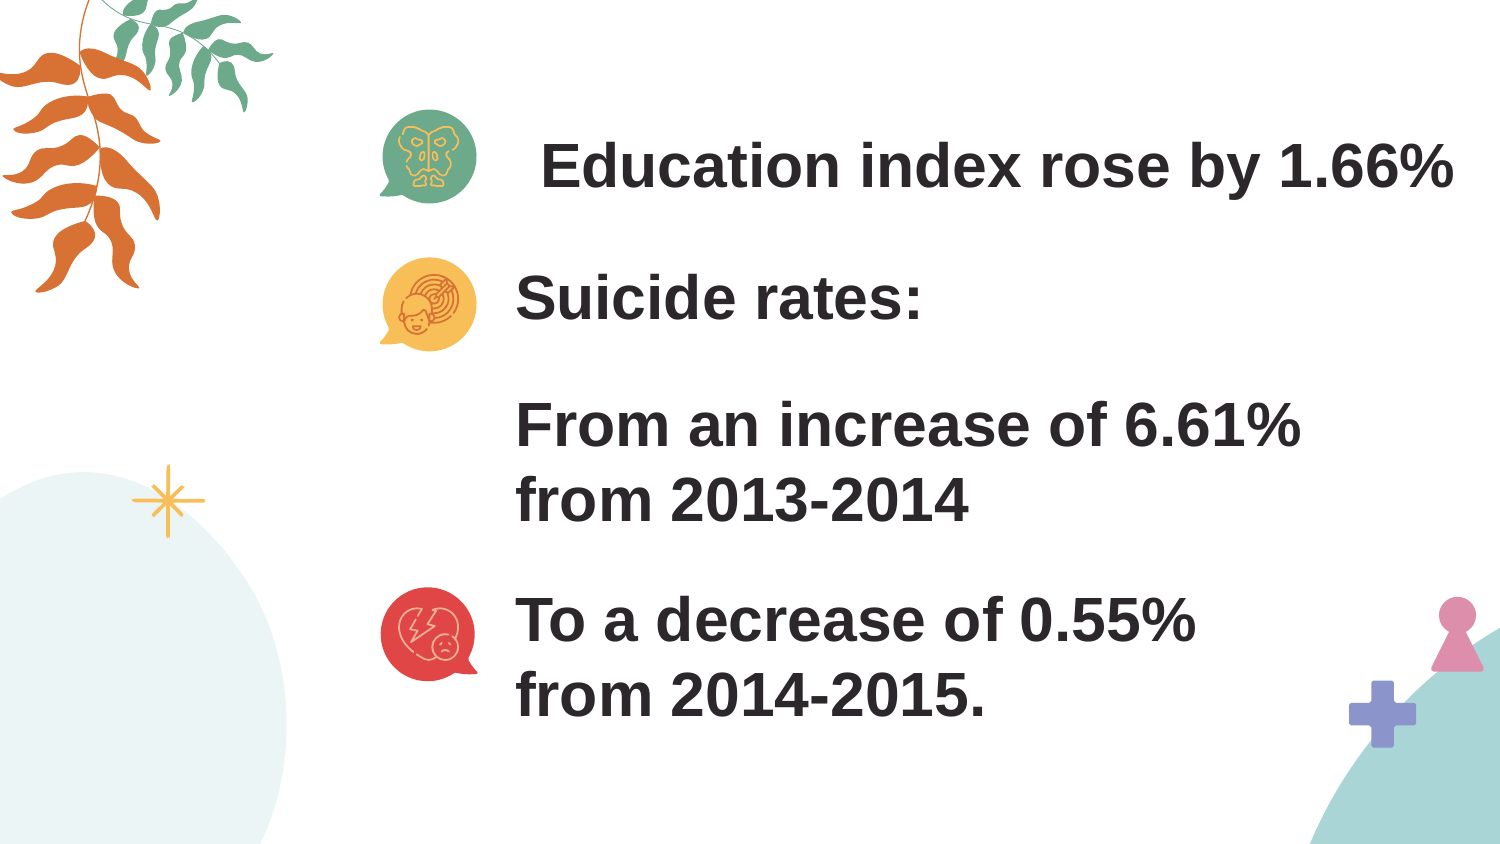

# Education index rose by 1.66%

Suicide rates:

From an increase of 6.61% from 2013-2014

To a decrease of 0.55% from 2014-2015.